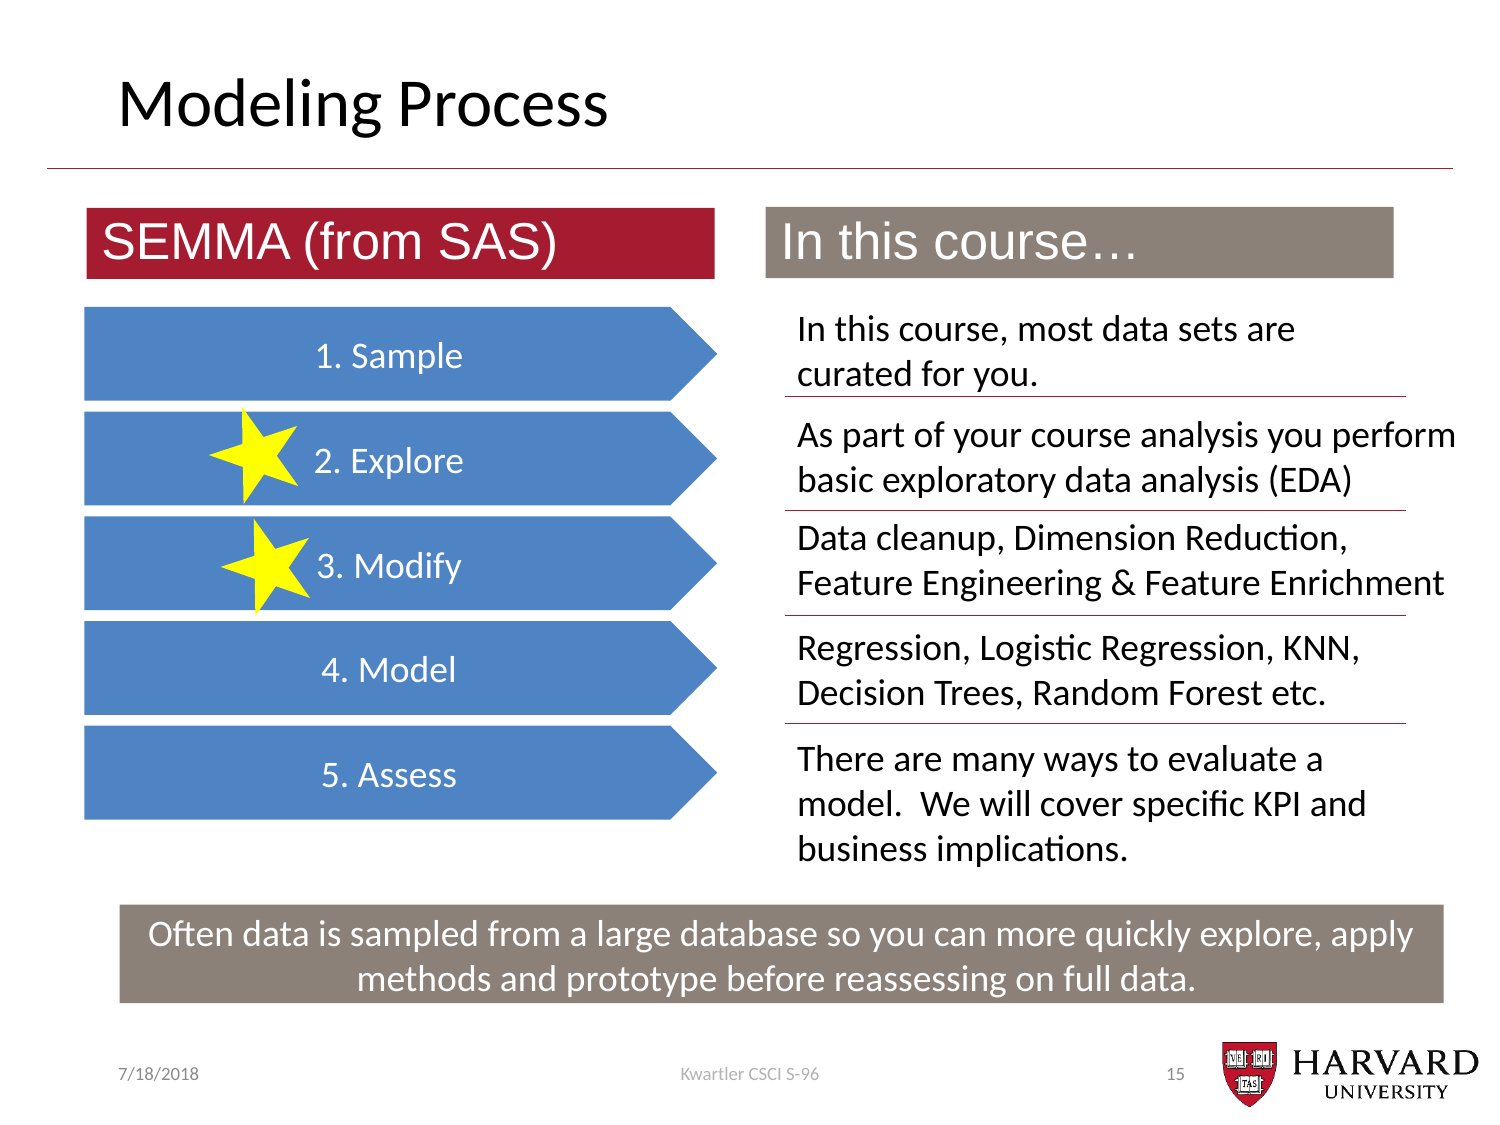

# Modeling Process
In this course…
SEMMA (from SAS)
In this course, most data sets are curated for you.
1. Sample
As part of your course analysis you perform basic exploratory data analysis (EDA)

2. Explore
Data cleanup, Dimension Reduction, Feature Engineering & Feature Enrichment
3. Modify

Regression, Logistic Regression, KNN, Decision Trees, Random Forest etc.
4. Model
5. Assess
There are many ways to evaluate a model.  We will cover specific KPI and business implications.
Often data is sampled from a large database so you can more quickly explore, apply methods and prototype before reassessing on full data.
7/18/2018
Kwartler CSCI S-96
15